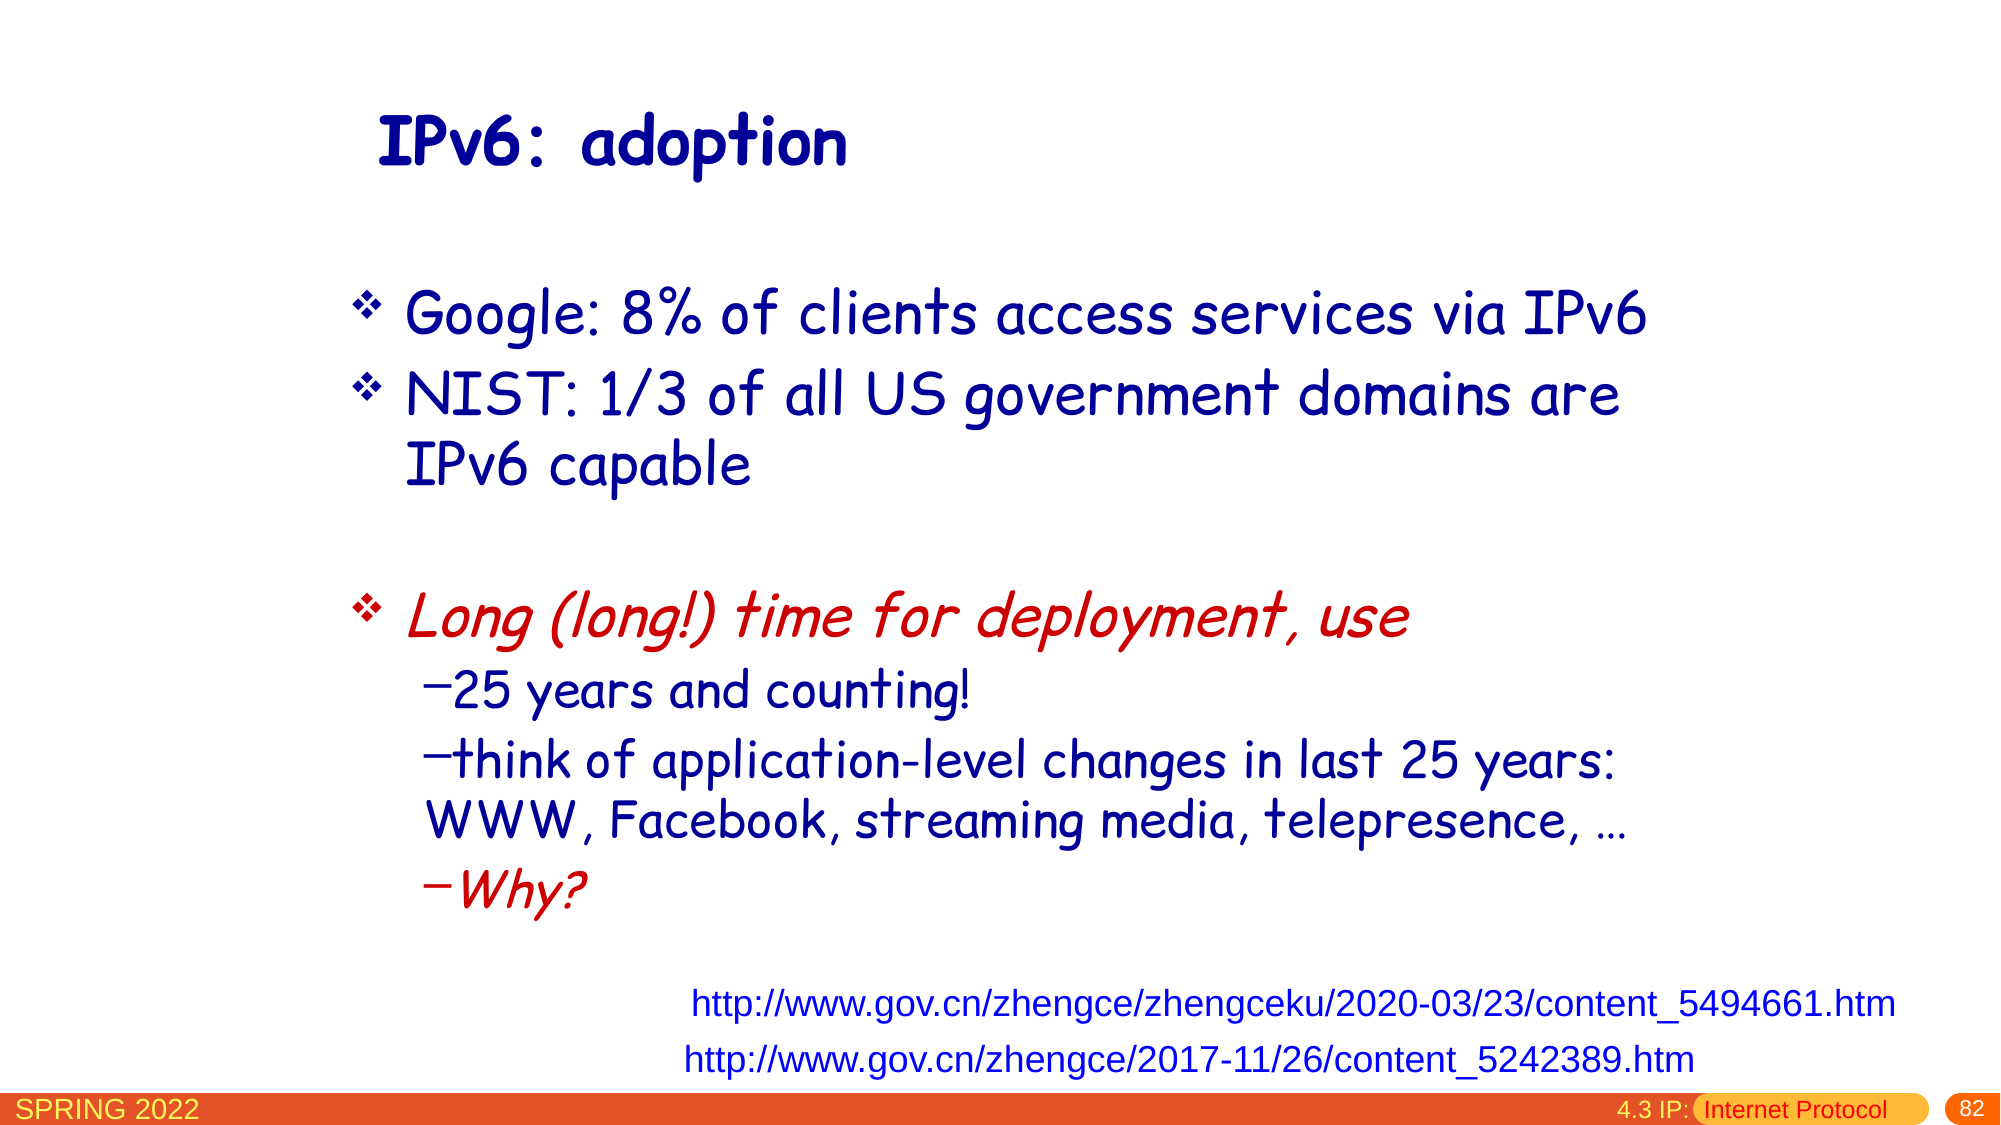

# IPv6: adoption
Google: 8% of clients access services via IPv6
NIST: 1/3 of all US government domains are IPv6 capable

Long (long!) time for deployment, use
25 years and counting!
think of application-level changes in last 25 years: WWW, Facebook, streaming media, telepresence, …
Why?
http://www.gov.cn/zhengce/zhengceku/2020-03/23/content_5494661.htm
http://www.gov.cn/zhengce/2017-11/26/content_5242389.htm
4.3 IP:  Internet Protocol